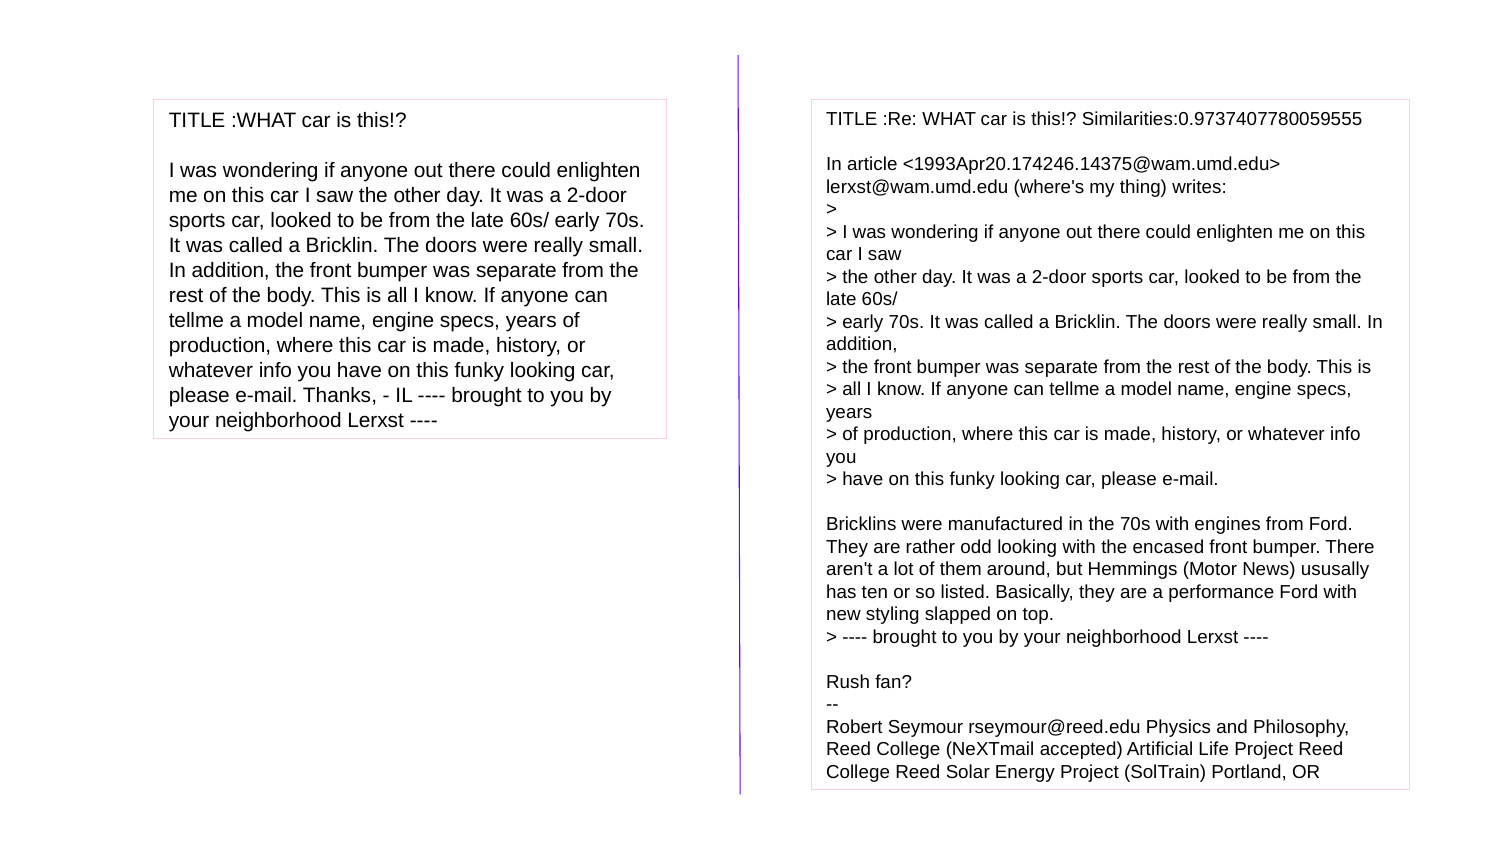

TITLE :WHAT car is this!?
I was wondering if anyone out there could enlighten me on this car I saw the other day. It was a 2-door sports car, looked to be from the late 60s/ early 70s. It was called a Bricklin. The doors were really small. In addition, the front bumper was separate from the rest of the body. This is all I know. If anyone can tellme a model name, engine specs, years of production, where this car is made, history, or whatever info you have on this funky looking car, please e-mail. Thanks, - IL ---- brought to you by your neighborhood Lerxst ----
TITLE :Re: WHAT car is this!? Similarities:0.9737407780059555

In article <1993Apr20.174246.14375@wam.umd.edu> lerxst@wam.umd.edu (where's my thing) writes:
>
> I was wondering if anyone out there could enlighten me on this car I saw
> the other day. It was a 2-door sports car, looked to be from the late 60s/
> early 70s. It was called a Bricklin. The doors were really small. In addition,
> the front bumper was separate from the rest of the body. This is
> all I know. If anyone can tellme a model name, engine specs, years
> of production, where this car is made, history, or whatever info you
> have on this funky looking car, please e-mail.
Bricklins were manufactured in the 70s with engines from Ford. They are rather odd looking with the encased front bumper. There aren't a lot of them around, but Hemmings (Motor News) ususally has ten or so listed. Basically, they are a performance Ford with new styling slapped on top.
> ---- brought to you by your neighborhood Lerxst ----
Rush fan?
--
Robert Seymour rseymour@reed.edu Physics and Philosophy, Reed College (NeXTmail accepted) Artificial Life Project Reed College Reed Solar Energy Project (SolTrain) Portland, OR